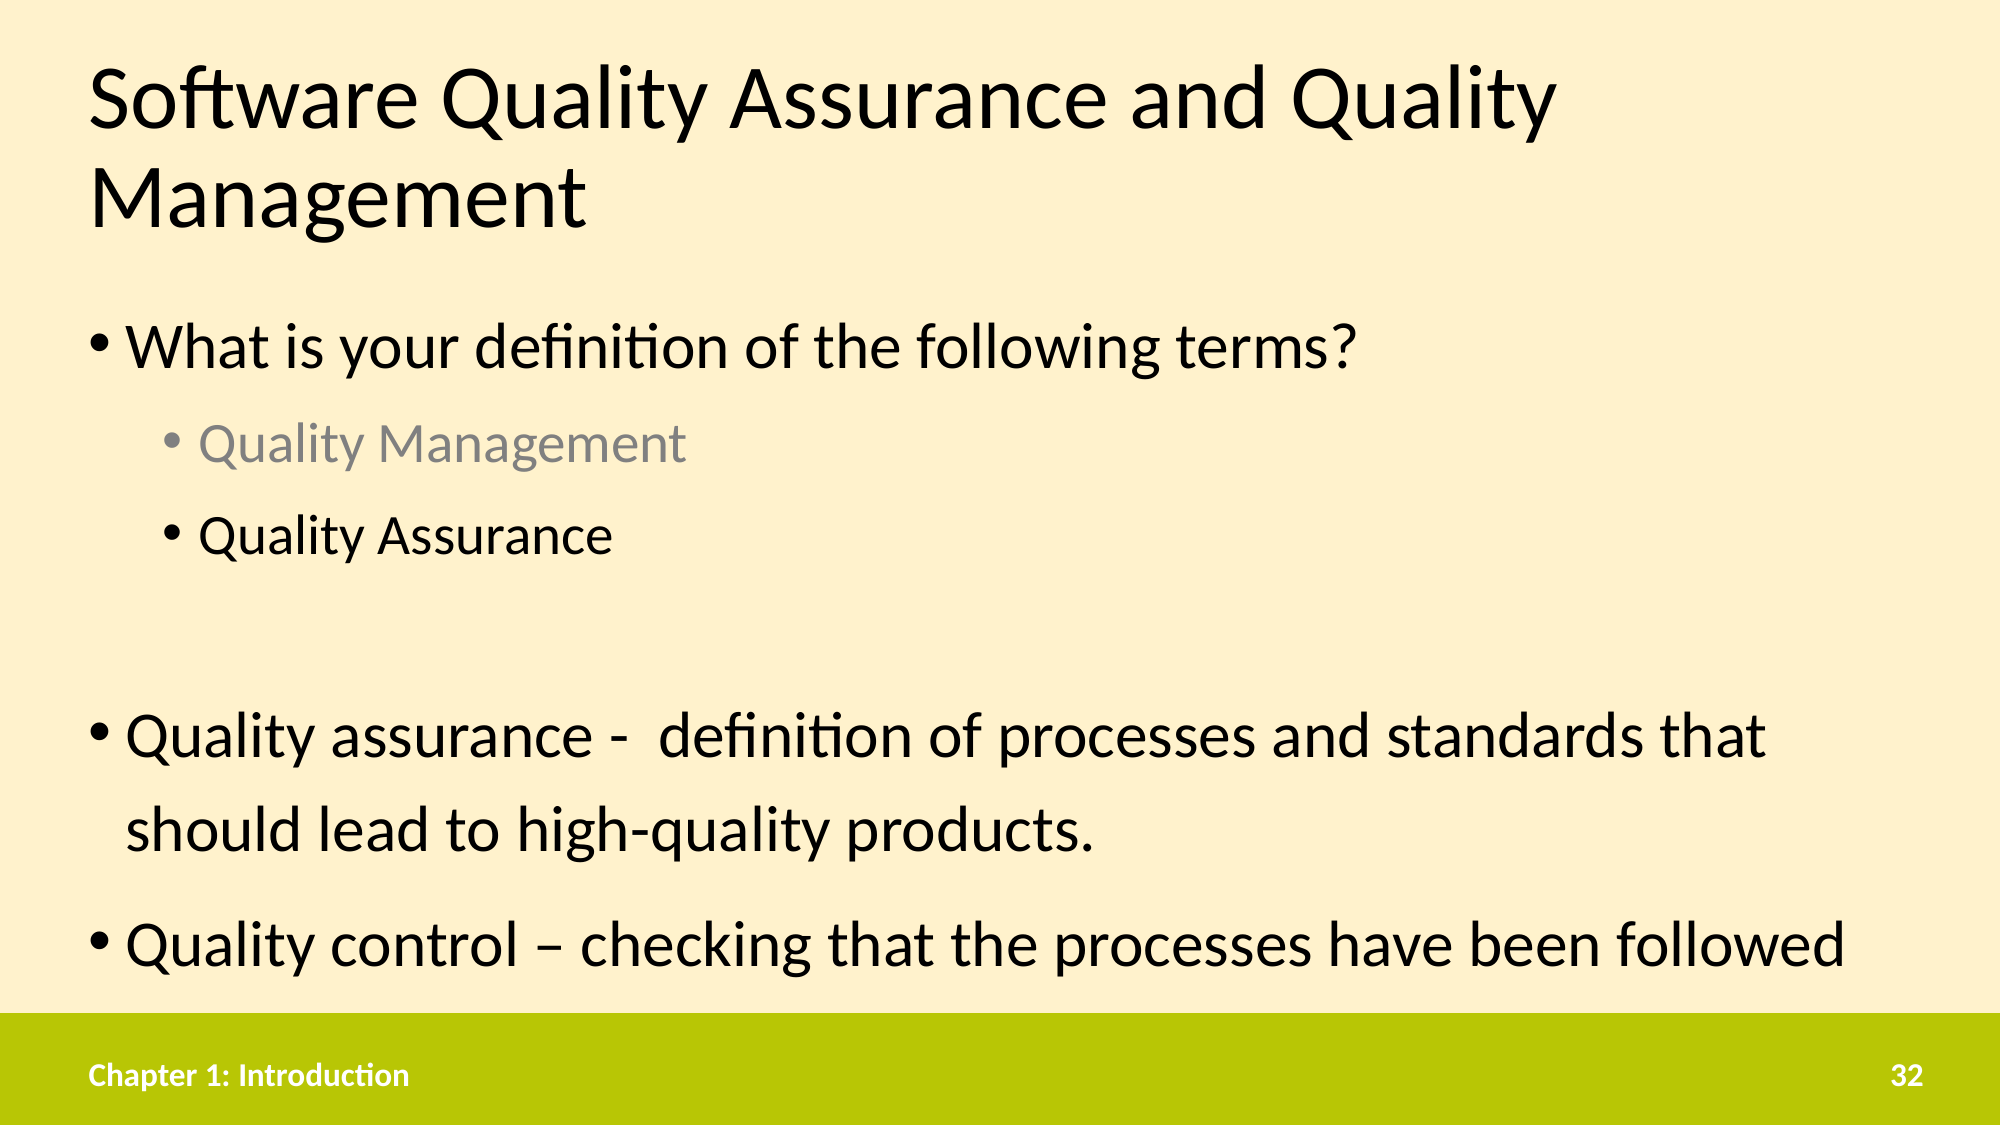

# Software Quality Assurance and Quality Management
What is your definition of the following terms?
Quality Management
Quality Assurance

Quality assurance -  definition of processes and standards that should lead to high-quality products.
Quality control – checking that the processes have been followed
Chapter 1: Introduction
32